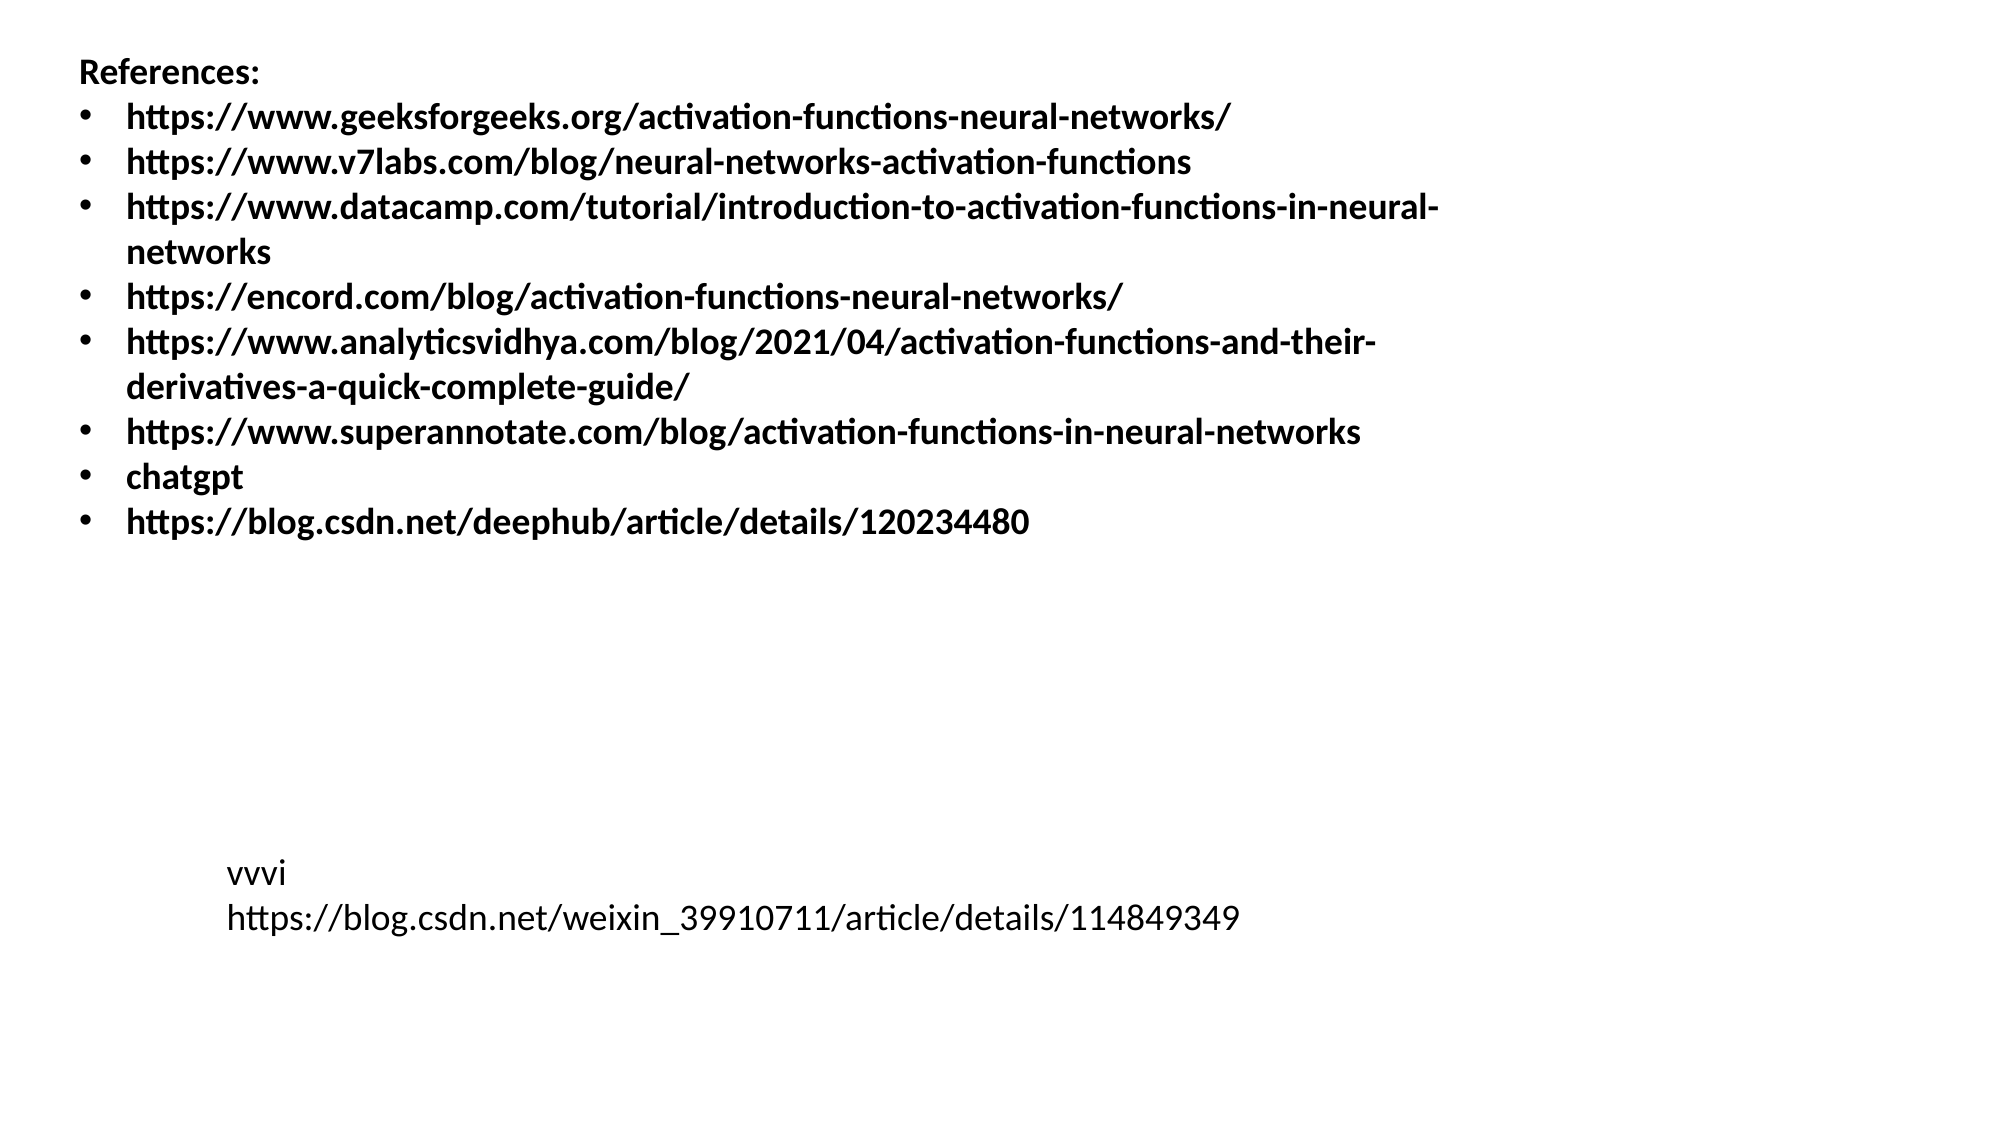

References:
https://www.geeksforgeeks.org/activation-functions-neural-networks/
https://www.v7labs.com/blog/neural-networks-activation-functions
https://www.datacamp.com/tutorial/introduction-to-activation-functions-in-neural-networks
https://encord.com/blog/activation-functions-neural-networks/
https://www.analyticsvidhya.com/blog/2021/04/activation-functions-and-their-derivatives-a-quick-complete-guide/
https://www.superannotate.com/blog/activation-functions-in-neural-networks
chatgpt
https://blog.csdn.net/deephub/article/details/120234480

vvvi
https://blog.csdn.net/weixin_39910711/article/details/114849349